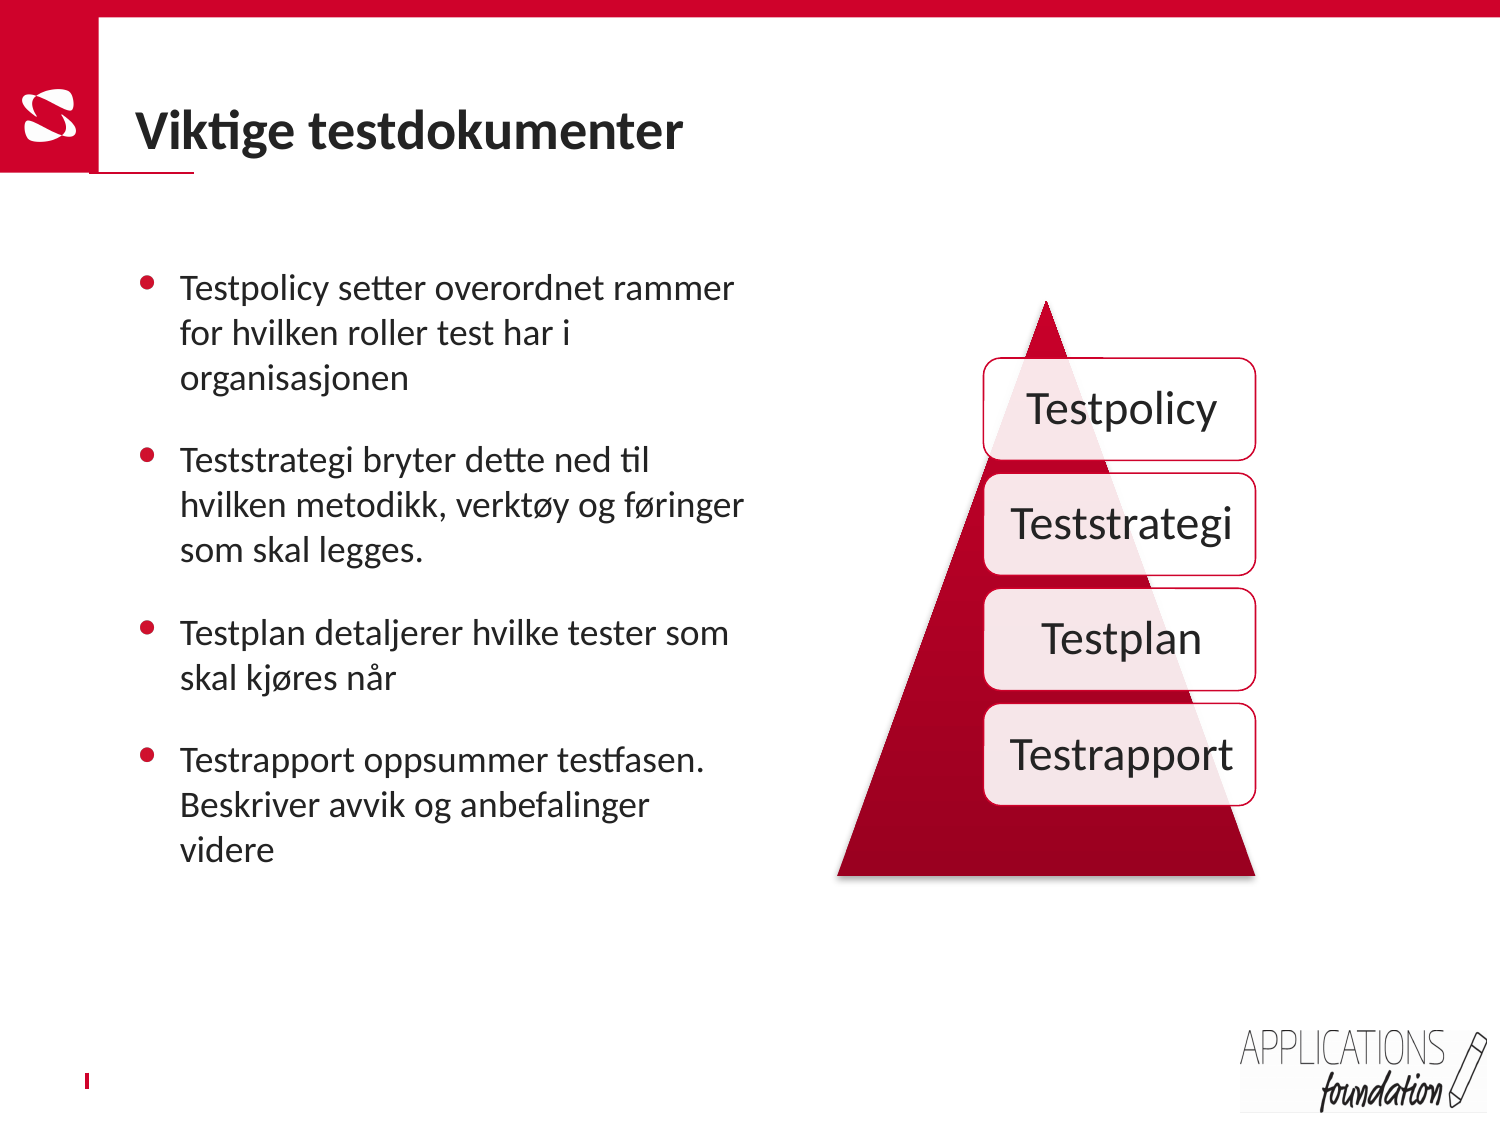

18
Viktige testdokumenter
Testpolicy setter overordnet rammer for hvilken roller test har i organisasjonen
Teststrategi bryter dette ned til hvilken metodikk, verktøy og føringer som skal legges.
Testplan detaljerer hvilke tester som skal kjøres når
Testrapport oppsummer testfasen. Beskriver avvik og anbefalinger videre

Testpolicy
Teststrategi
Testplan
Testrapport